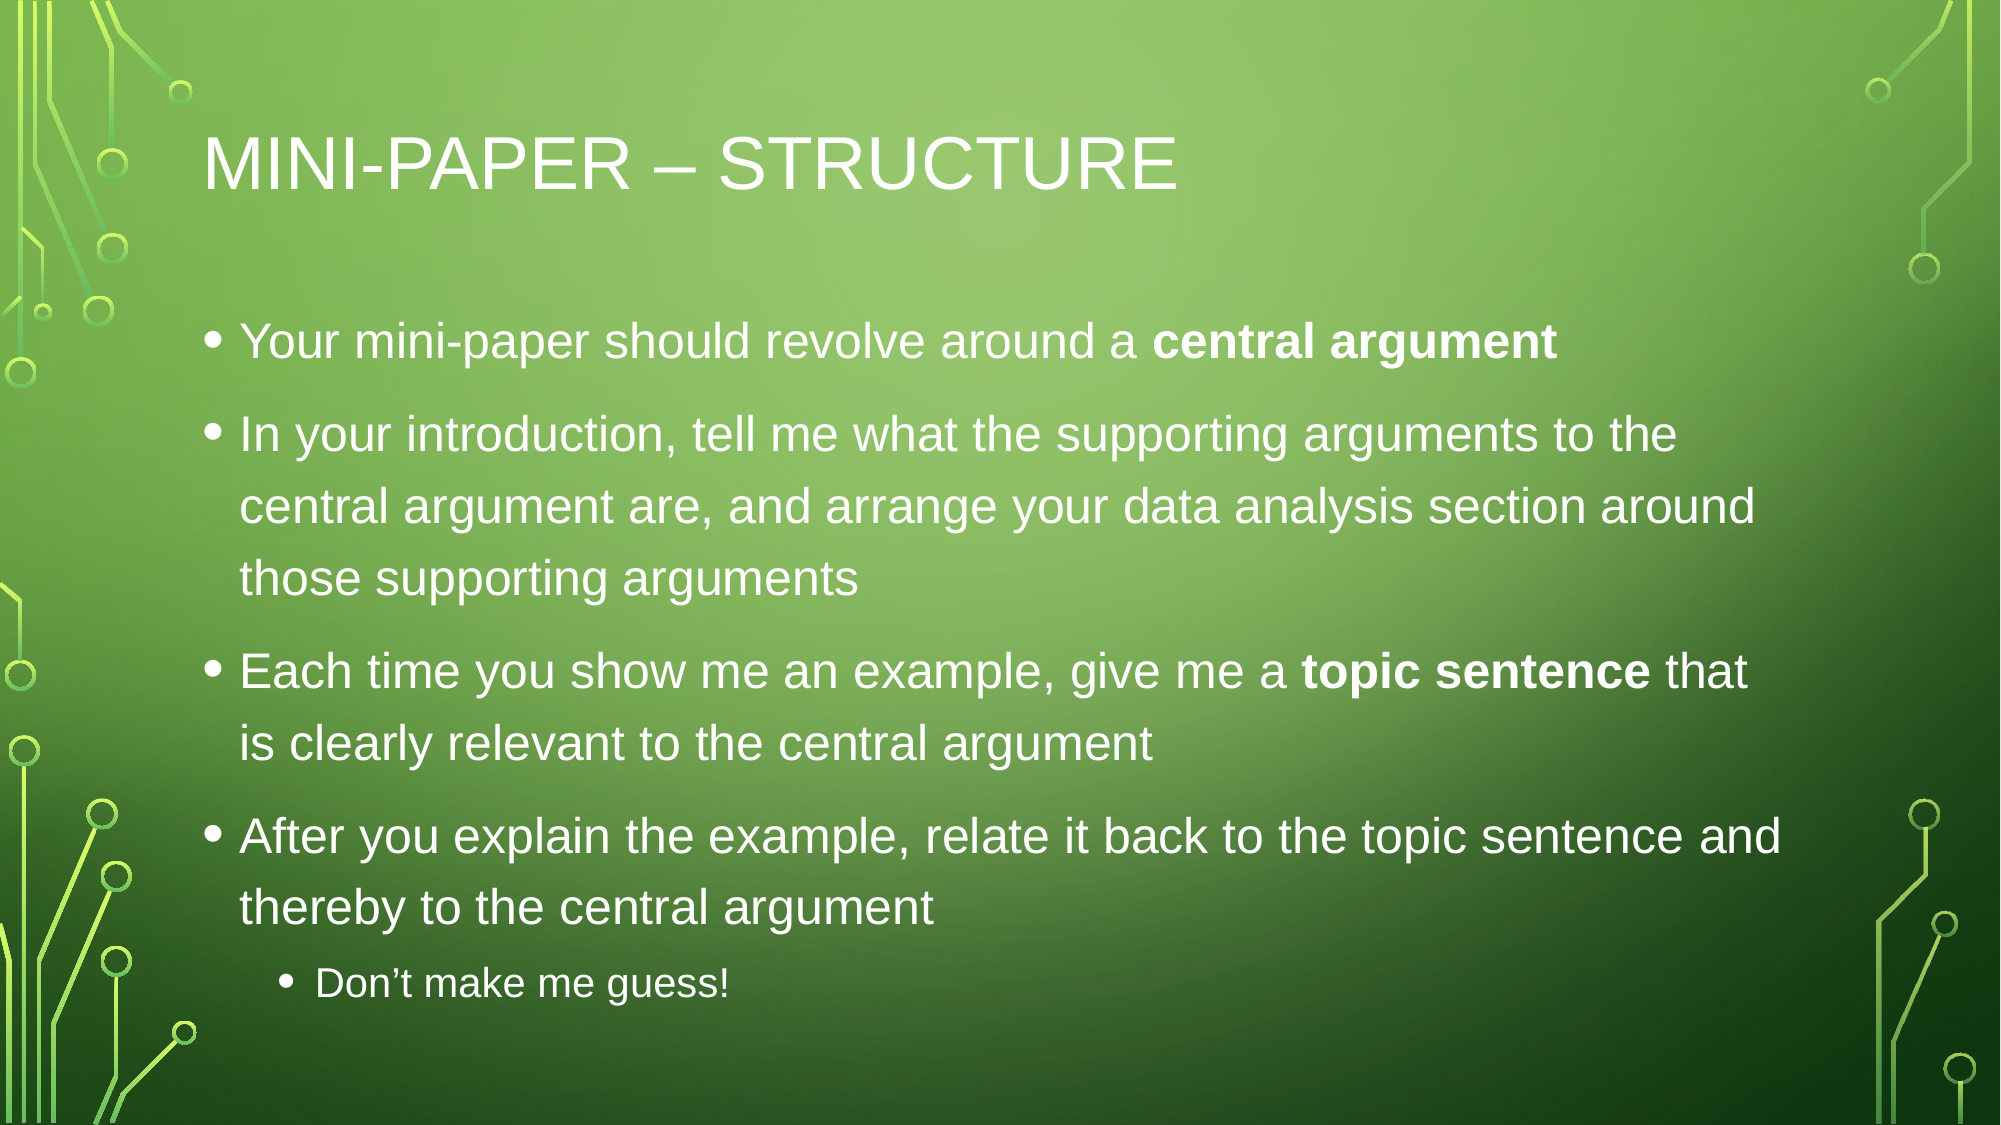

# Mini-Paper – structure
Your mini-paper should revolve around a central argument
In your introduction, tell me what the supporting arguments to the central argument are, and arrange your data analysis section around those supporting arguments
Each time you show me an example, give me a topic sentence that is clearly relevant to the central argument
After you explain the example, relate it back to the topic sentence and thereby to the central argument
Don’t make me guess!